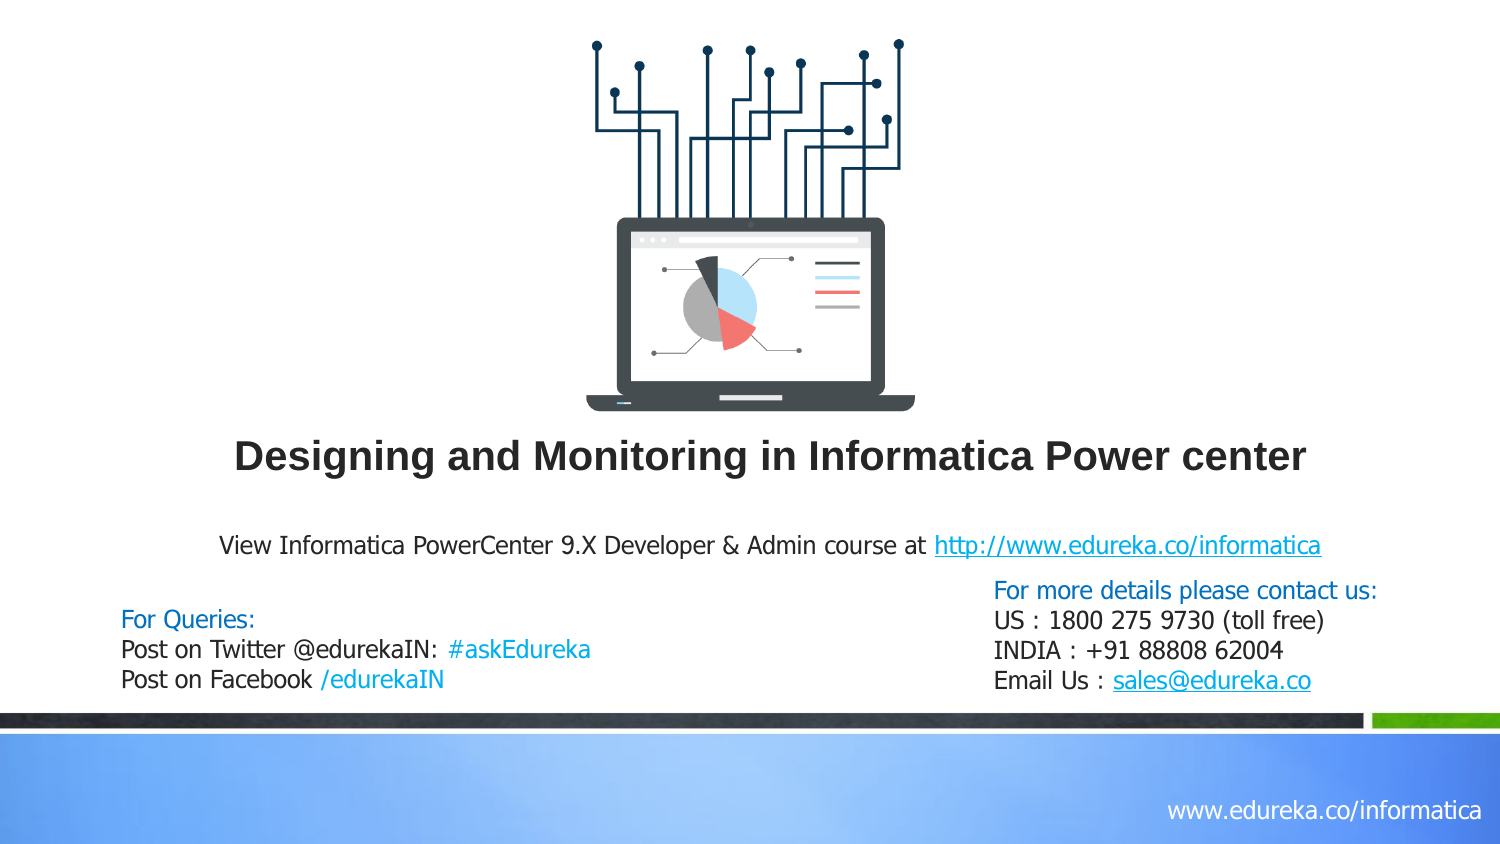

Designing and Monitoring in Informatica Power center
View Informatica PowerCenter 9.X Developer & Admin course at http://www.edureka.co/informatica
For more details please contact us:
US : 1800 275 9730 (toll free)
INDIA : +91 88808 62004
Email Us : sales@edureka.co
For Queries:
Post on Twitter @edurekaIN: #askEdureka
Post on Facebook /edurekaIN